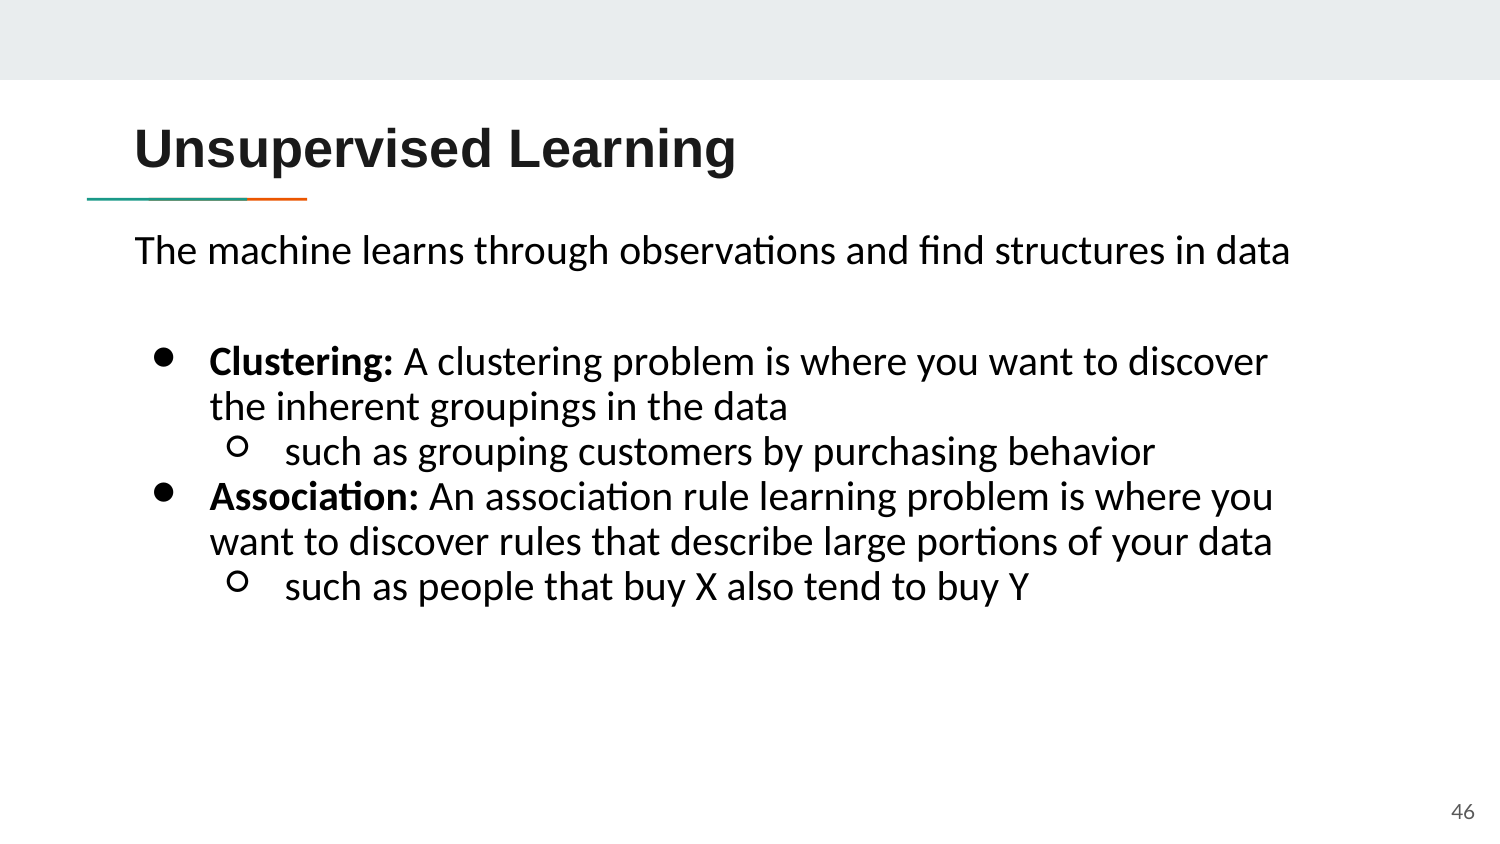

# Unsupervised Learning
The machine learns through observations and find structures in data

Clustering: A clustering problem is where you want to discover the inherent groupings in the data
such as grouping customers by purchasing behavior
Association: An association rule learning problem is where you want to discover rules that describe large portions of your data
such as people that buy X also tend to buy Y
46